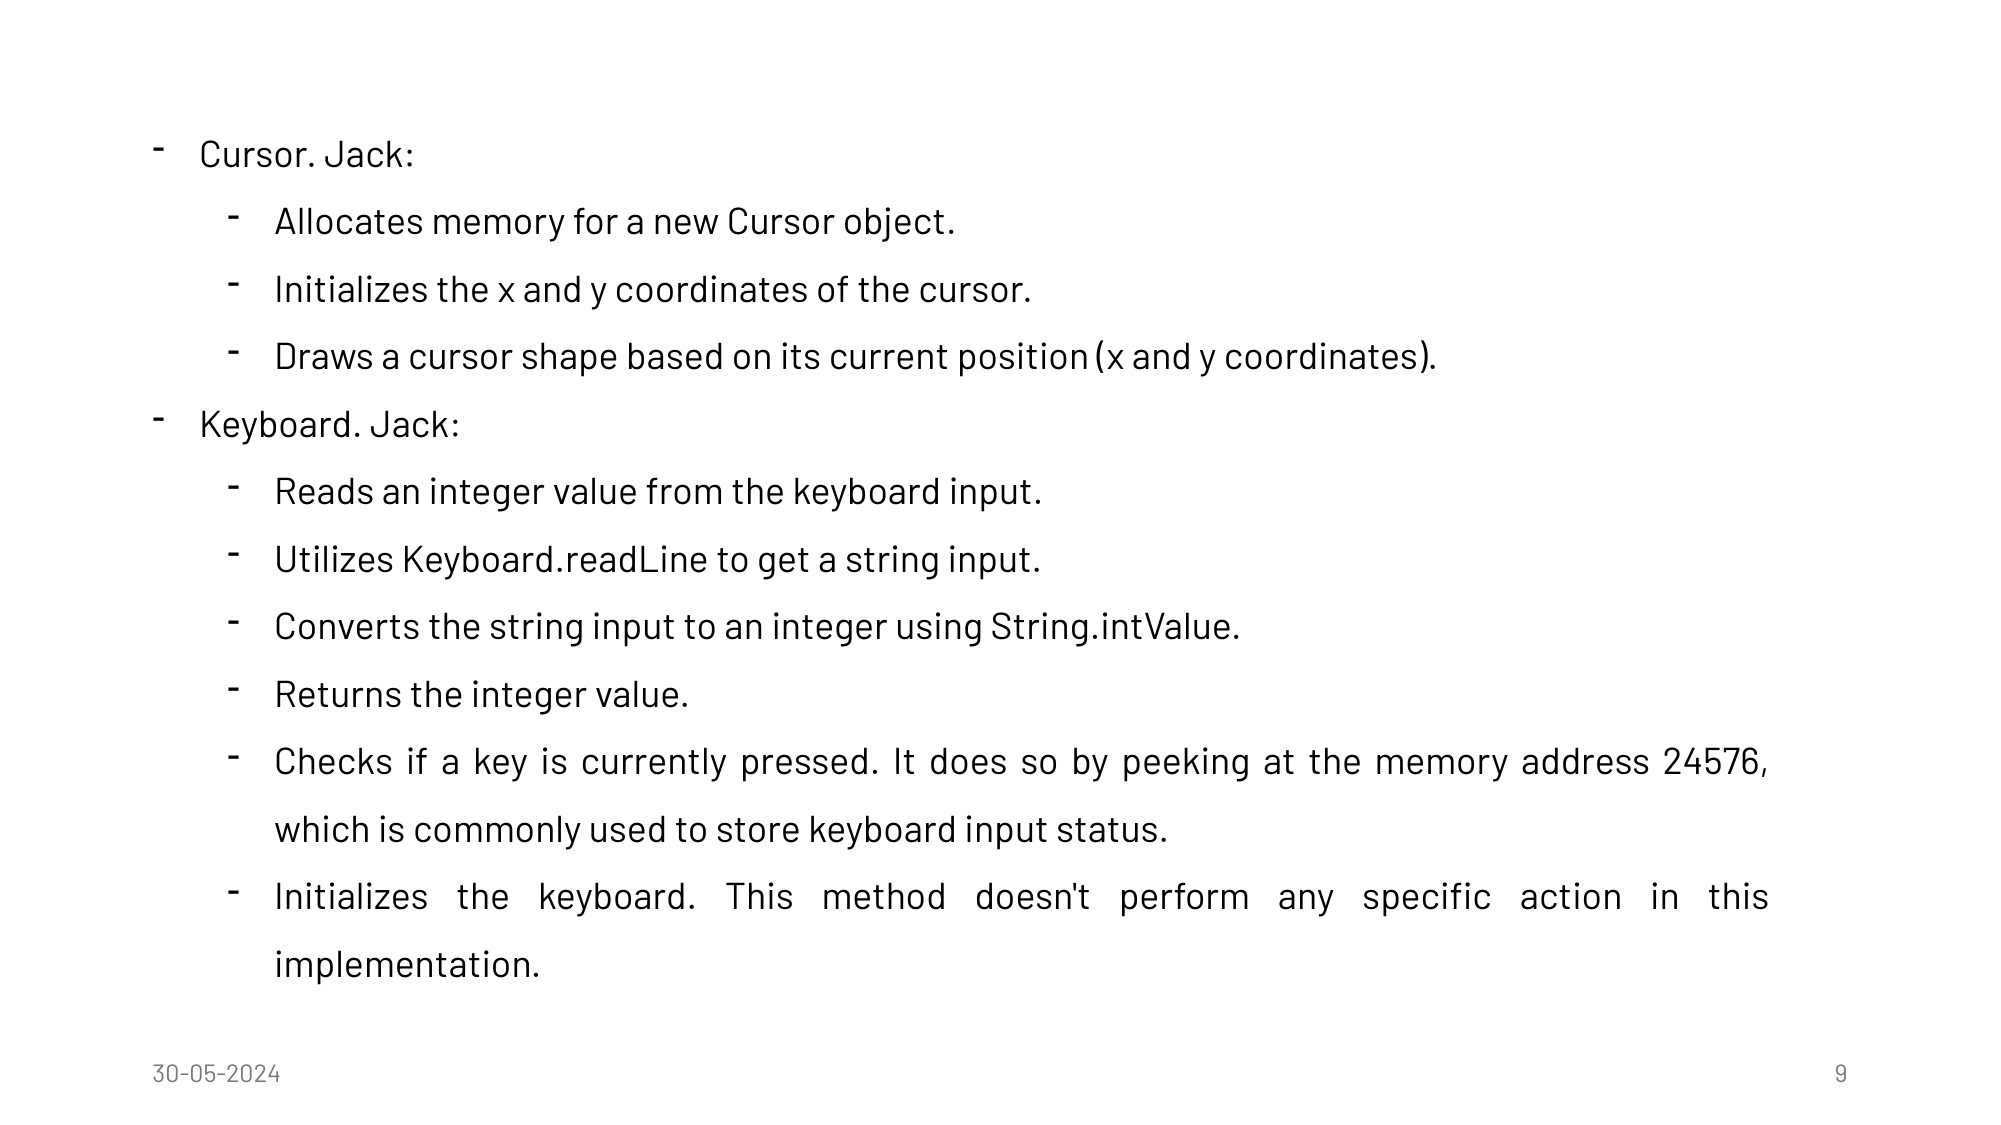

Cursor. Jack:
Allocates memory for a new Cursor object.
Initializes the x and y coordinates of the cursor.
Draws a cursor shape based on its current position (x and y coordinates).
Keyboard. Jack:
Reads an integer value from the keyboard input.
Utilizes Keyboard.readLine to get a string input.
Converts the string input to an integer using String.intValue.
Returns the integer value.
Checks if a key is currently pressed. It does so by peeking at the memory address 24576, which is commonly used to store keyboard input status.
Initializes the keyboard. This method doesn't perform any specific action in this implementation.
30-05-2024
9